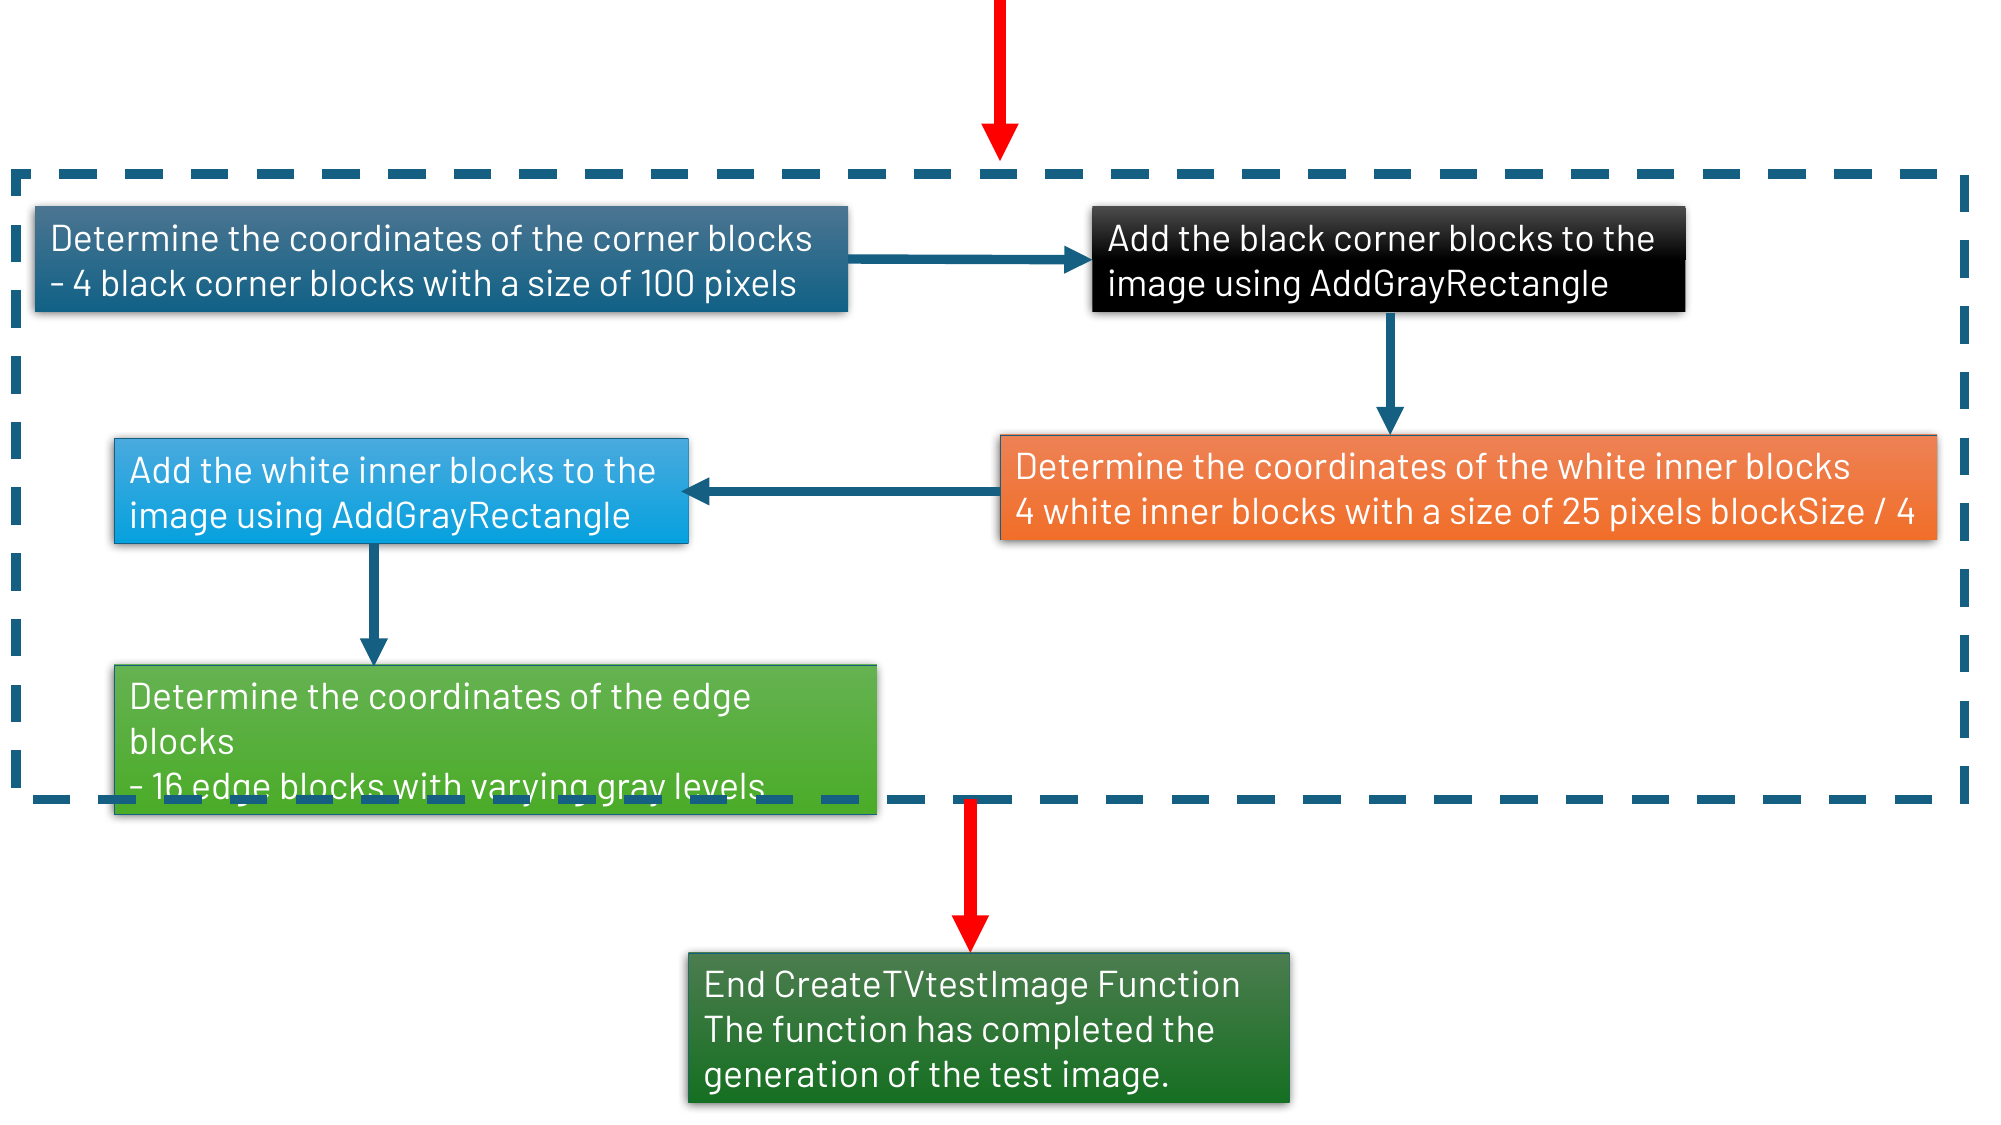

Determine the coordinates of the corner blocks
- 4 black corner blocks with a size of 100 pixels
Add the black corner blocks to the image using AddGrayRectangle
Determine the coordinates of the white inner blocks
4 white inner blocks with a size of 25 pixels blockSize / 4
Add the white inner blocks to the image using AddGrayRectangle
Determine the coordinates of the edge blocks
- 16 edge blocks with varying gray levels
End CreateTVtestImage Function
The function has completed the generation of the test image.